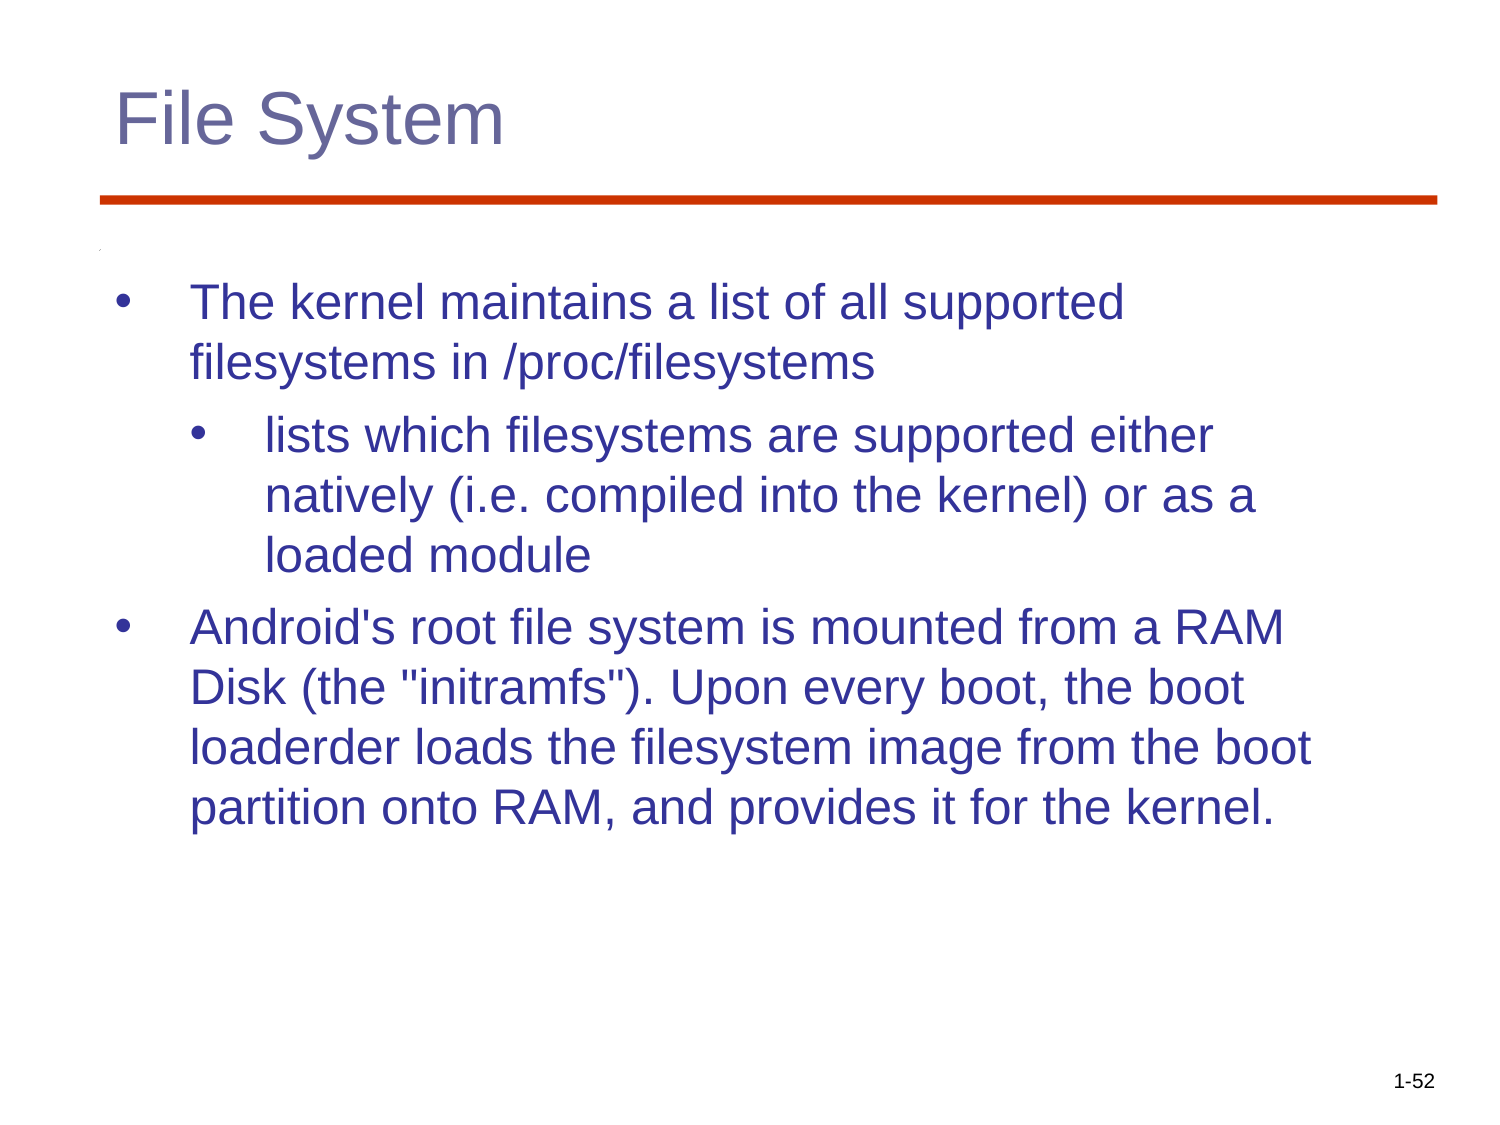

# File System
The kernel maintains a list of all supported filesystems in /proc/filesystems
lists which filesystems are supported either natively (i.e. compiled into the kernel) or as a loaded module
Android's root file system is mounted from a RAM Disk (the "initramfs"). Upon every boot, the boot loaderder loads the filesystem image from the boot partition onto RAM, and provides it for the kernel.
1-52